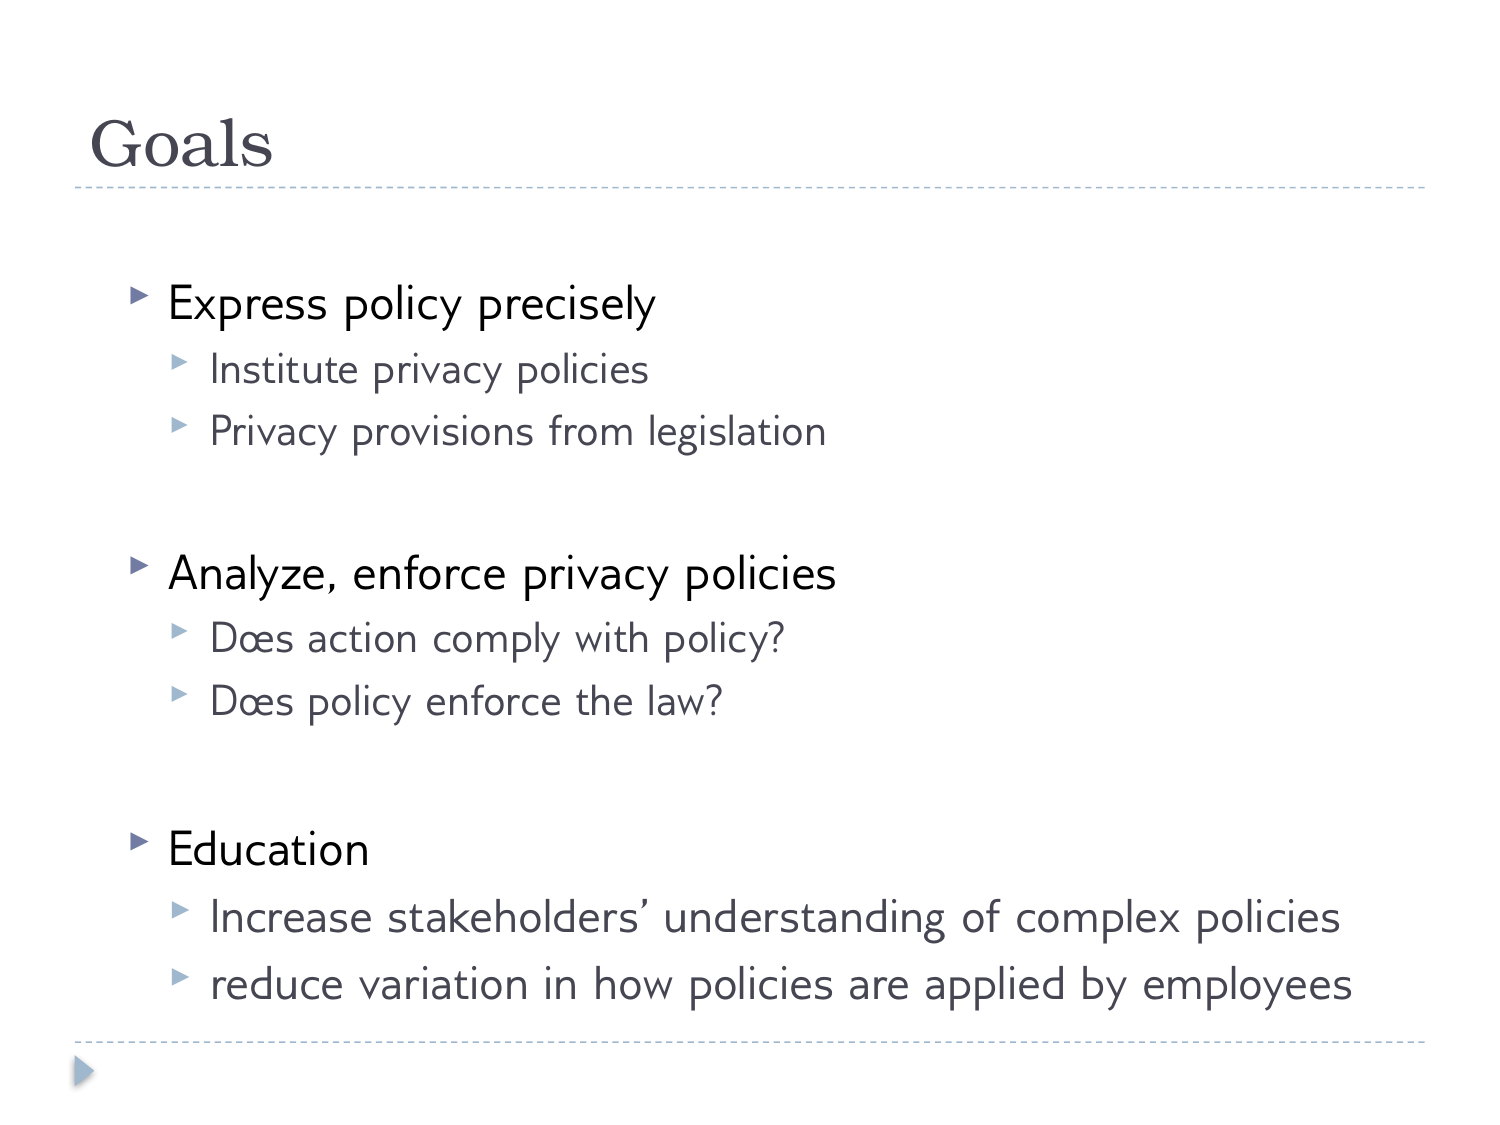

# Goals
Express policy precisely
Institute privacy policies
Privacy provisions from legislation

Analyze, enforce privacy policies
Does action comply with policy?
Does policy enforce the law?

Education
Increase stakeholders’ understanding of complex policies
reduce variation in how policies are applied by employees